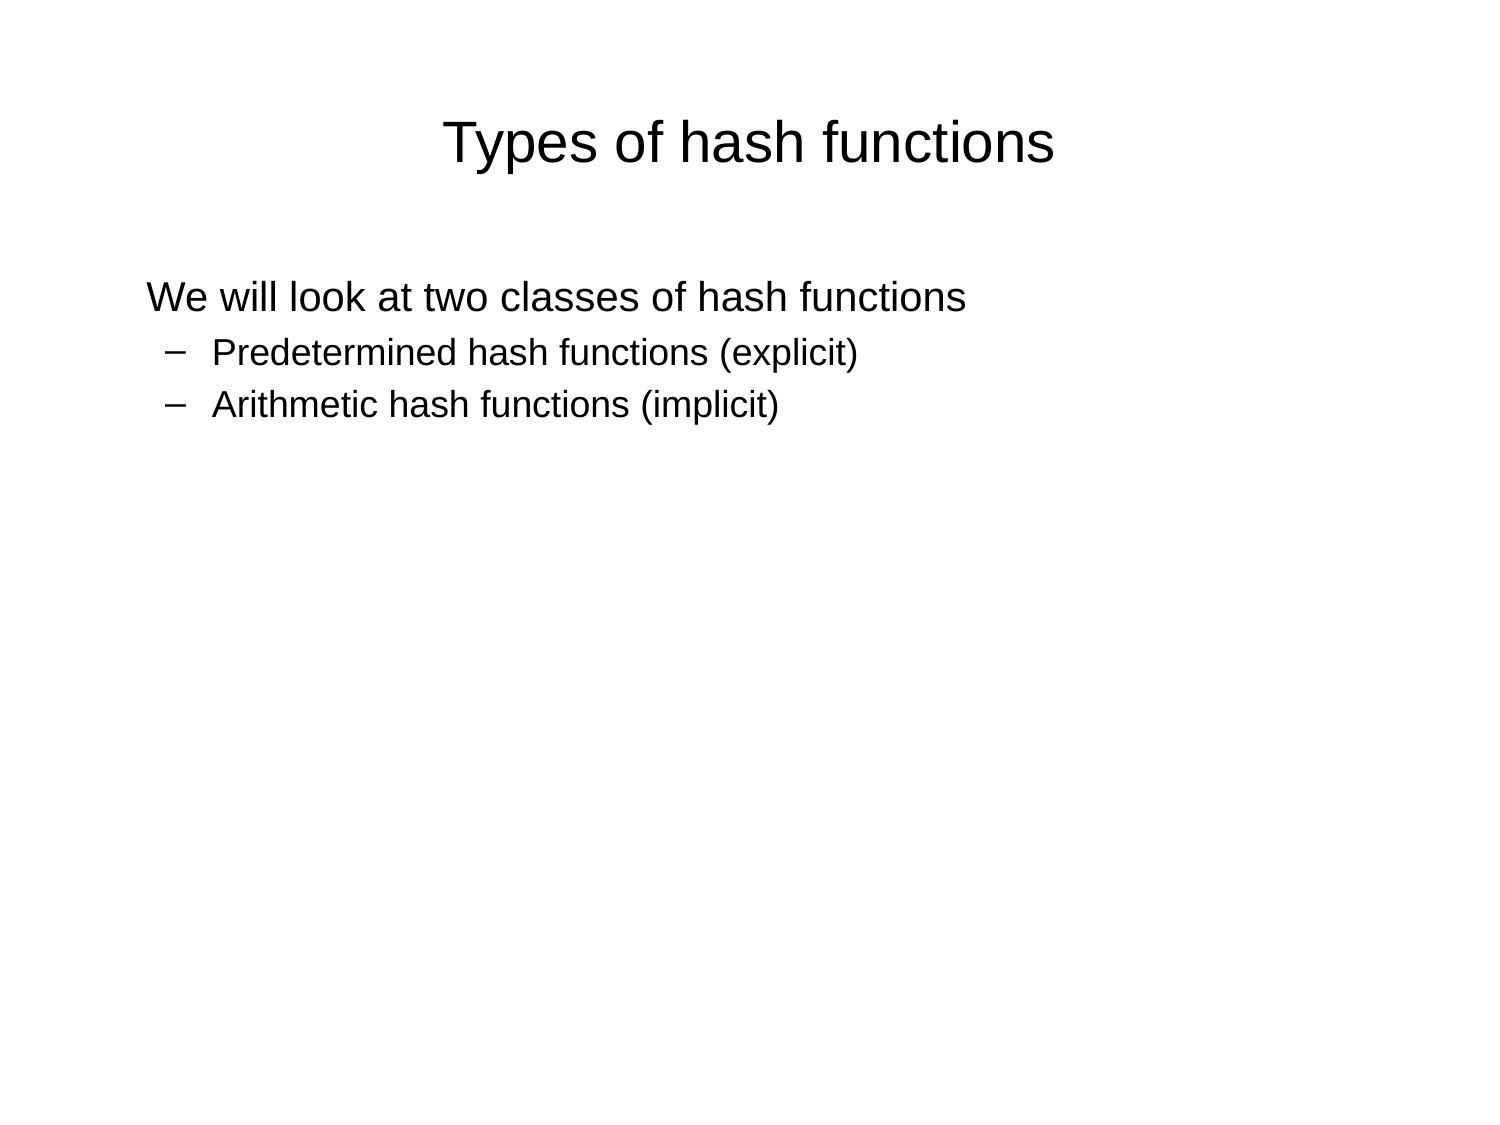

# Types of hash functions
	We will look at two classes of hash functions
Predetermined hash functions (explicit)
Arithmetic hash functions (implicit)